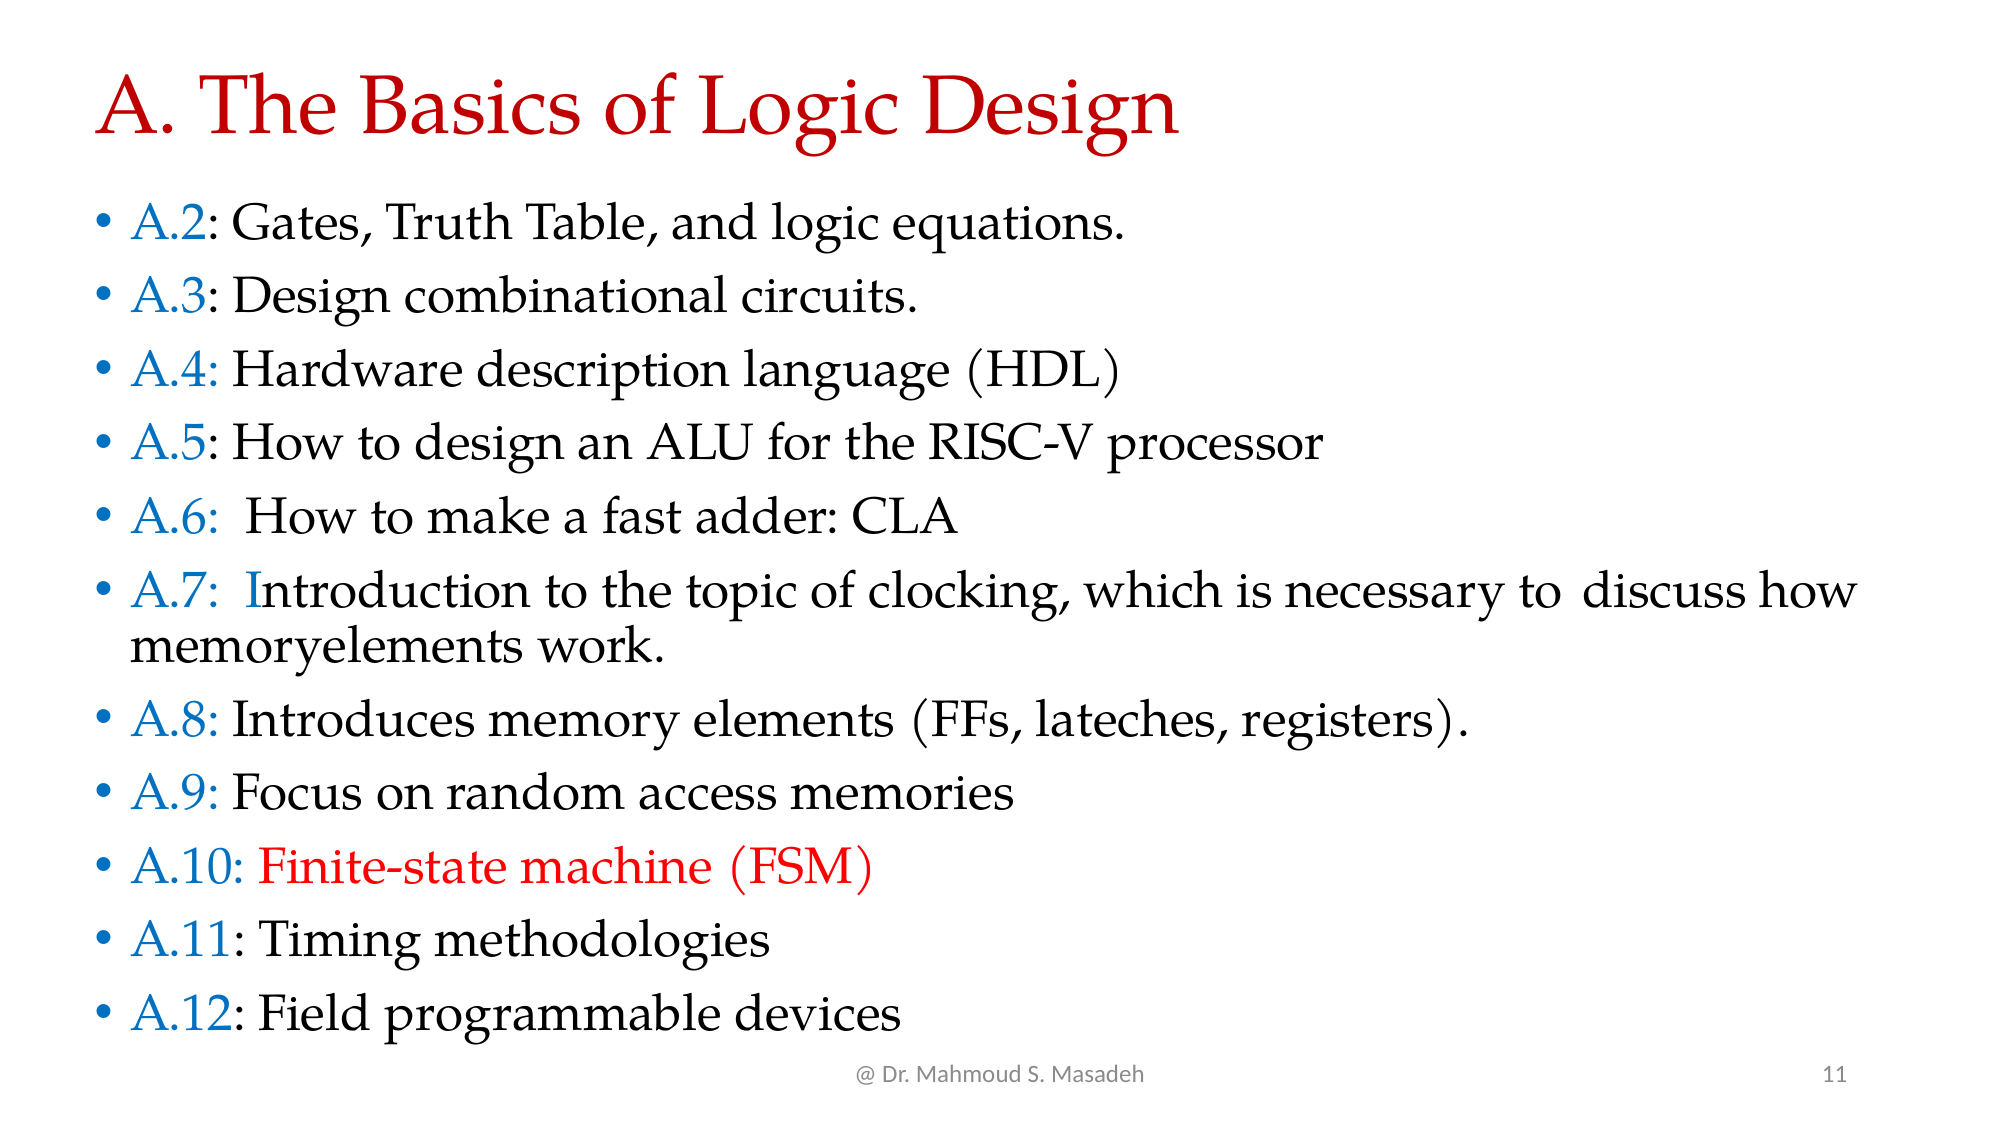

# A. The Basics of Logic Design
A.2: Gates, Truth Table, and logic equations.
A.3: Design combinational circuits.
A.4: Hardware description language (HDL)
A.5: How to design an ALU for the RISC-V processor
A.6:  How to make a fast adder: CLA
A.7:  Introduction to the topic of clocking, which is necessary to 	discuss how memoryelements work.
A.8: Introduces memory elements (FFs, lateches, registers).
A.9: Focus on random access memories
A.10: Finite-state machine (FSM)
A.11: Timing methodologies
A.12: Field programmable devices

@ Dr. Mahmoud S. Masadeh
11